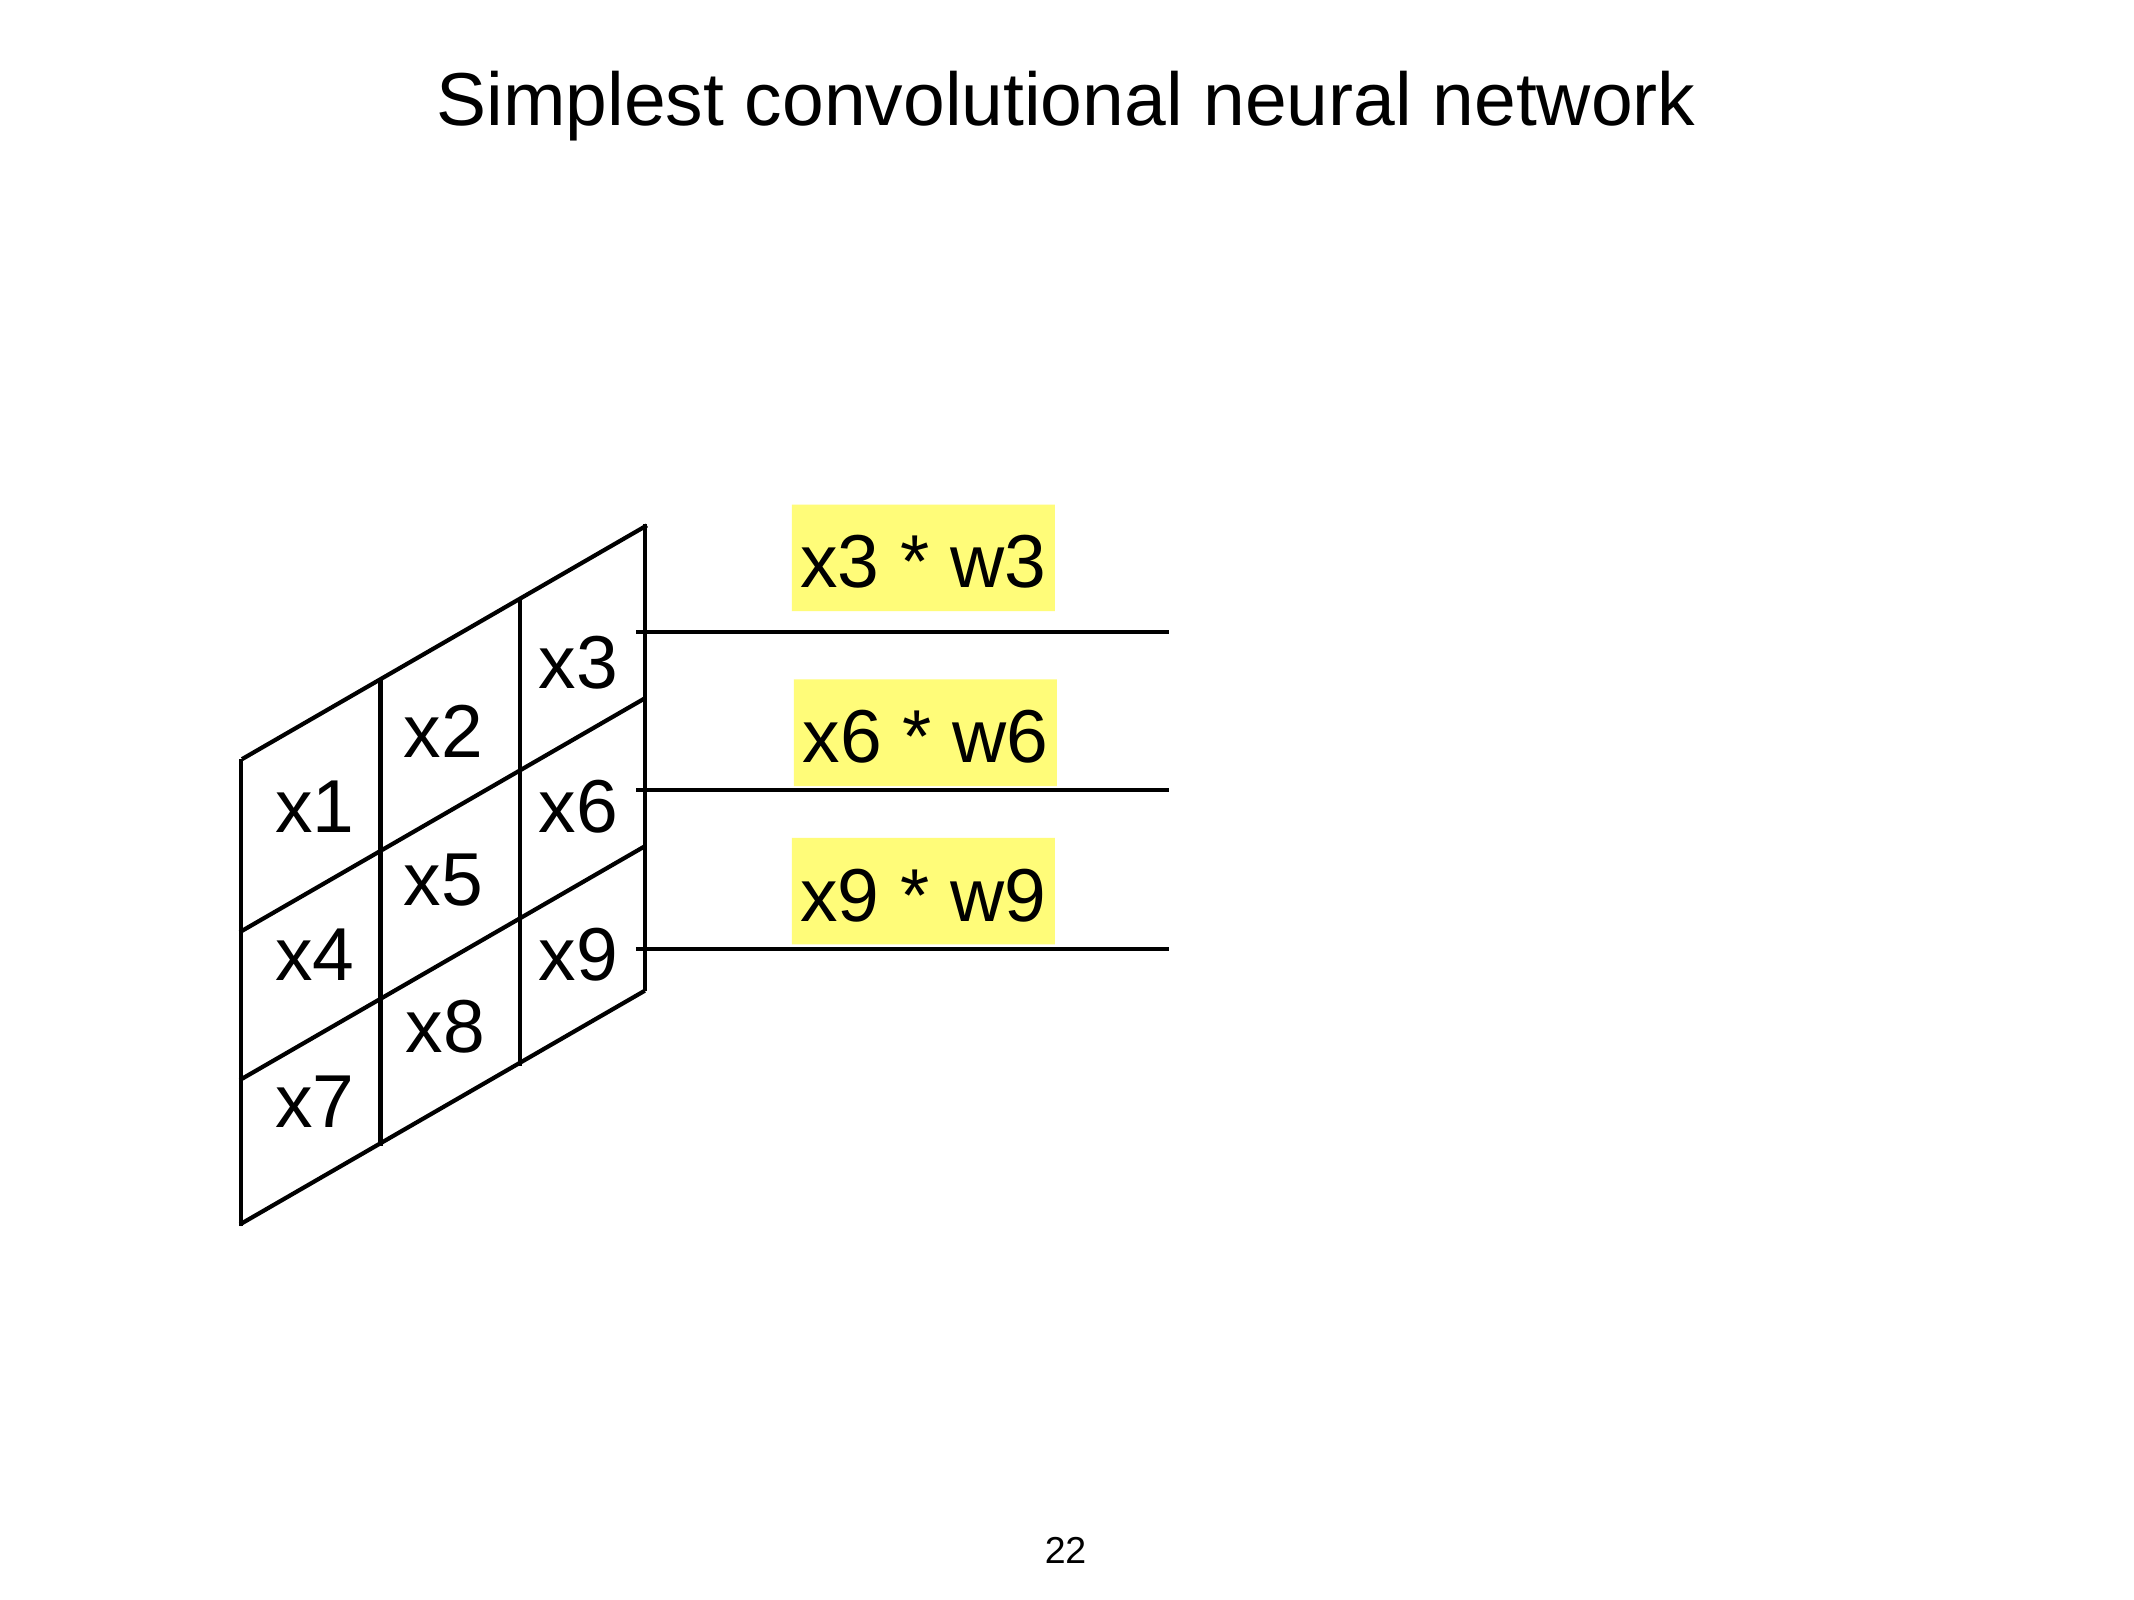

Simplest convolutional neural network
x3 * w3

x6 * w6

x9 * w9

x3
x2
x1
x6
x5
x4
x9
x8
x7
22